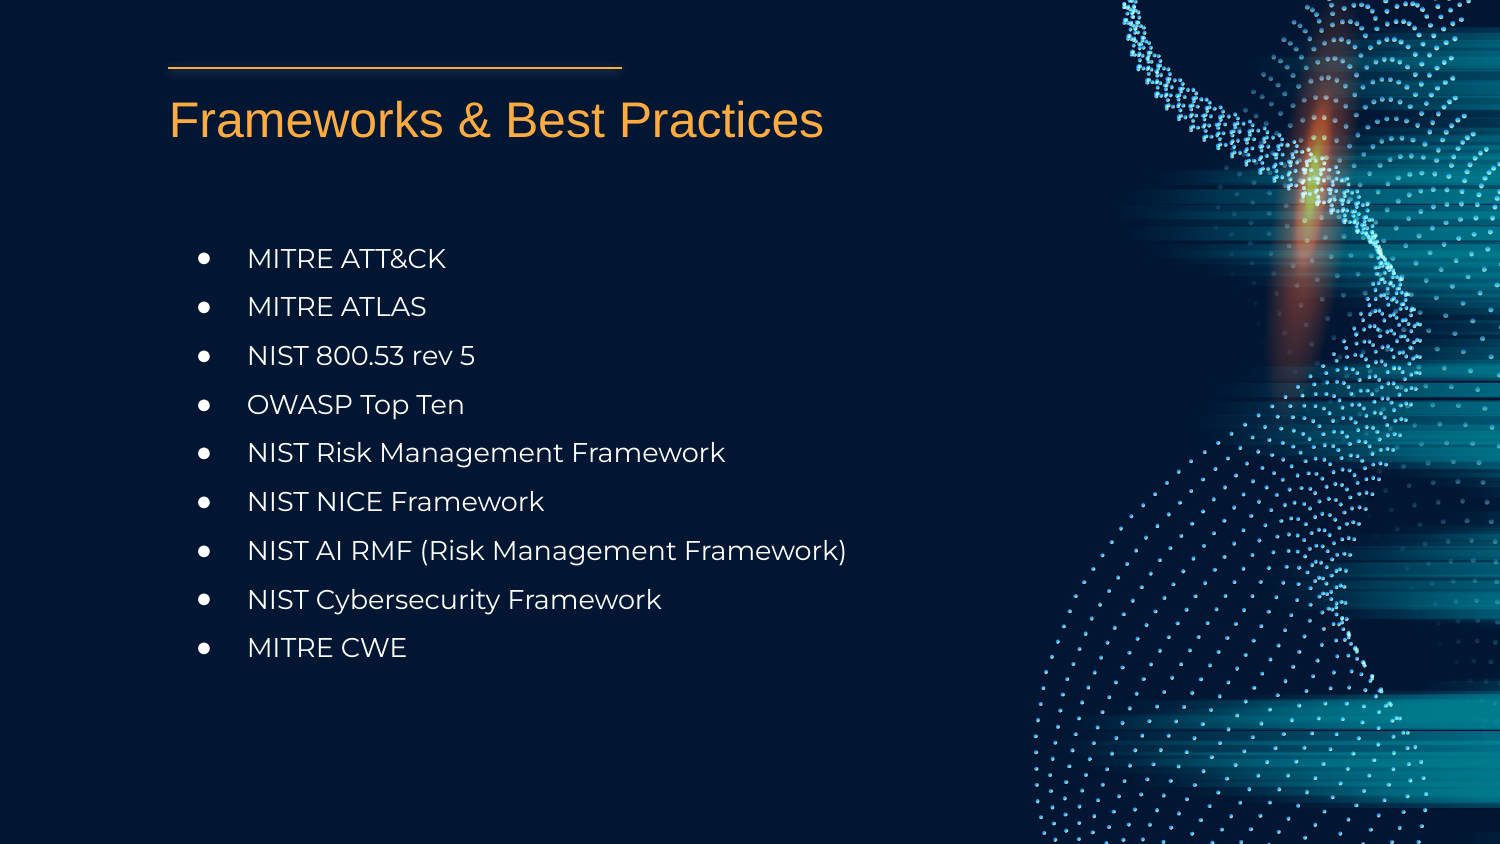

# Frameworks & Best Practices
MITRE ATT&CK
MITRE ATLAS
NIST 800.53 rev 5
OWASP Top Ten
NIST Risk Management Framework
NIST NICE Framework
NIST AI RMF (Risk Management Framework)
NIST Cybersecurity Framework
MITRE CWE